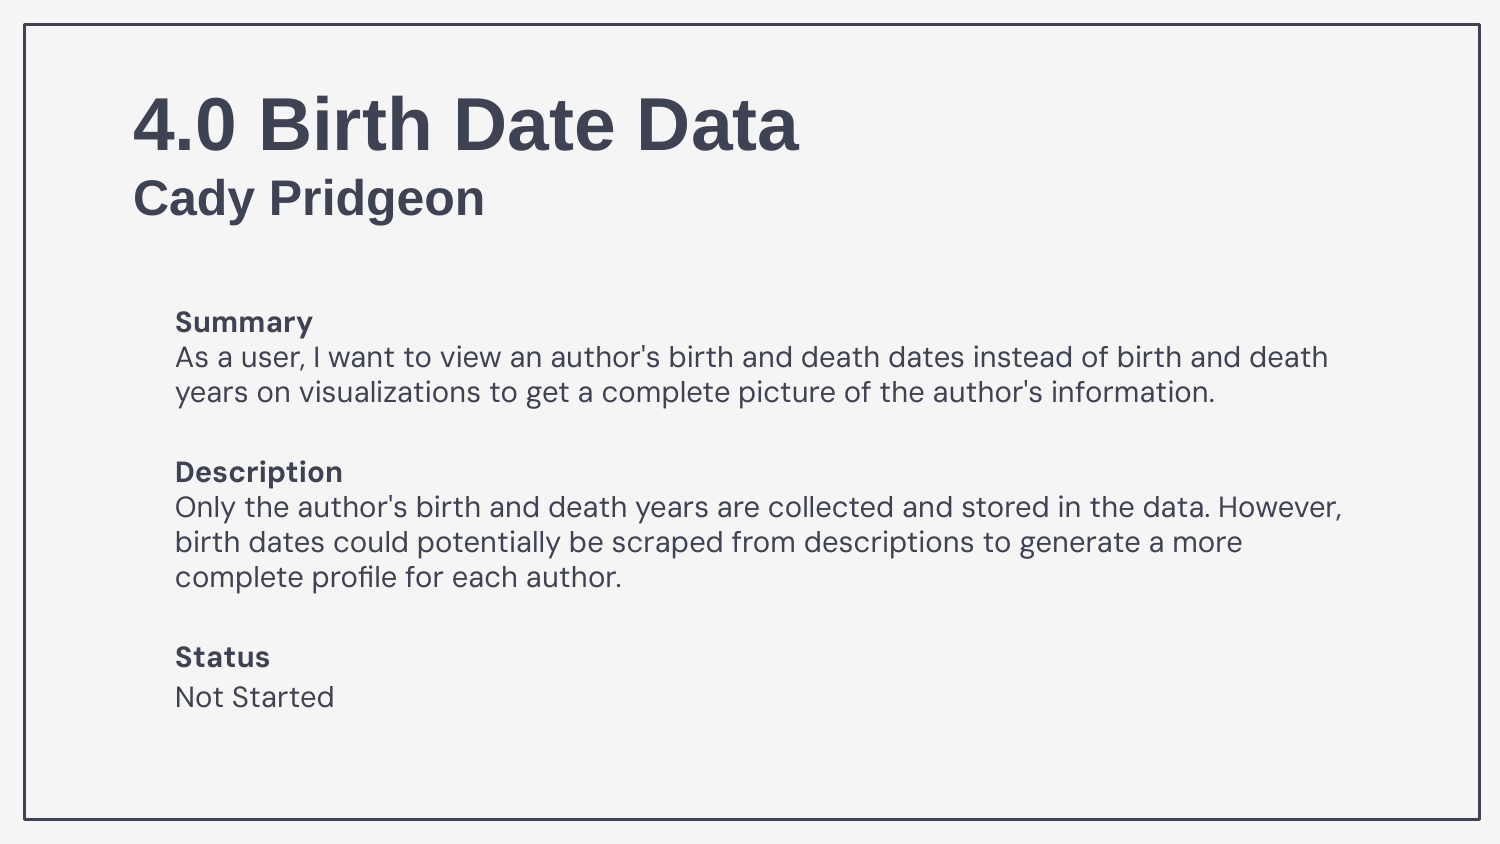

# 4.0 Birth Date Data
Cady Pridgeon
Summary
As a user, I want to view an author's birth and death dates instead of birth and death years on visualizations to get a complete picture of the author's information.

Description
Only the author's birth and death years are collected and stored in the data. However, birth dates could potentially be scraped from descriptions to generate a more complete profile for each author.

Status
Not Started